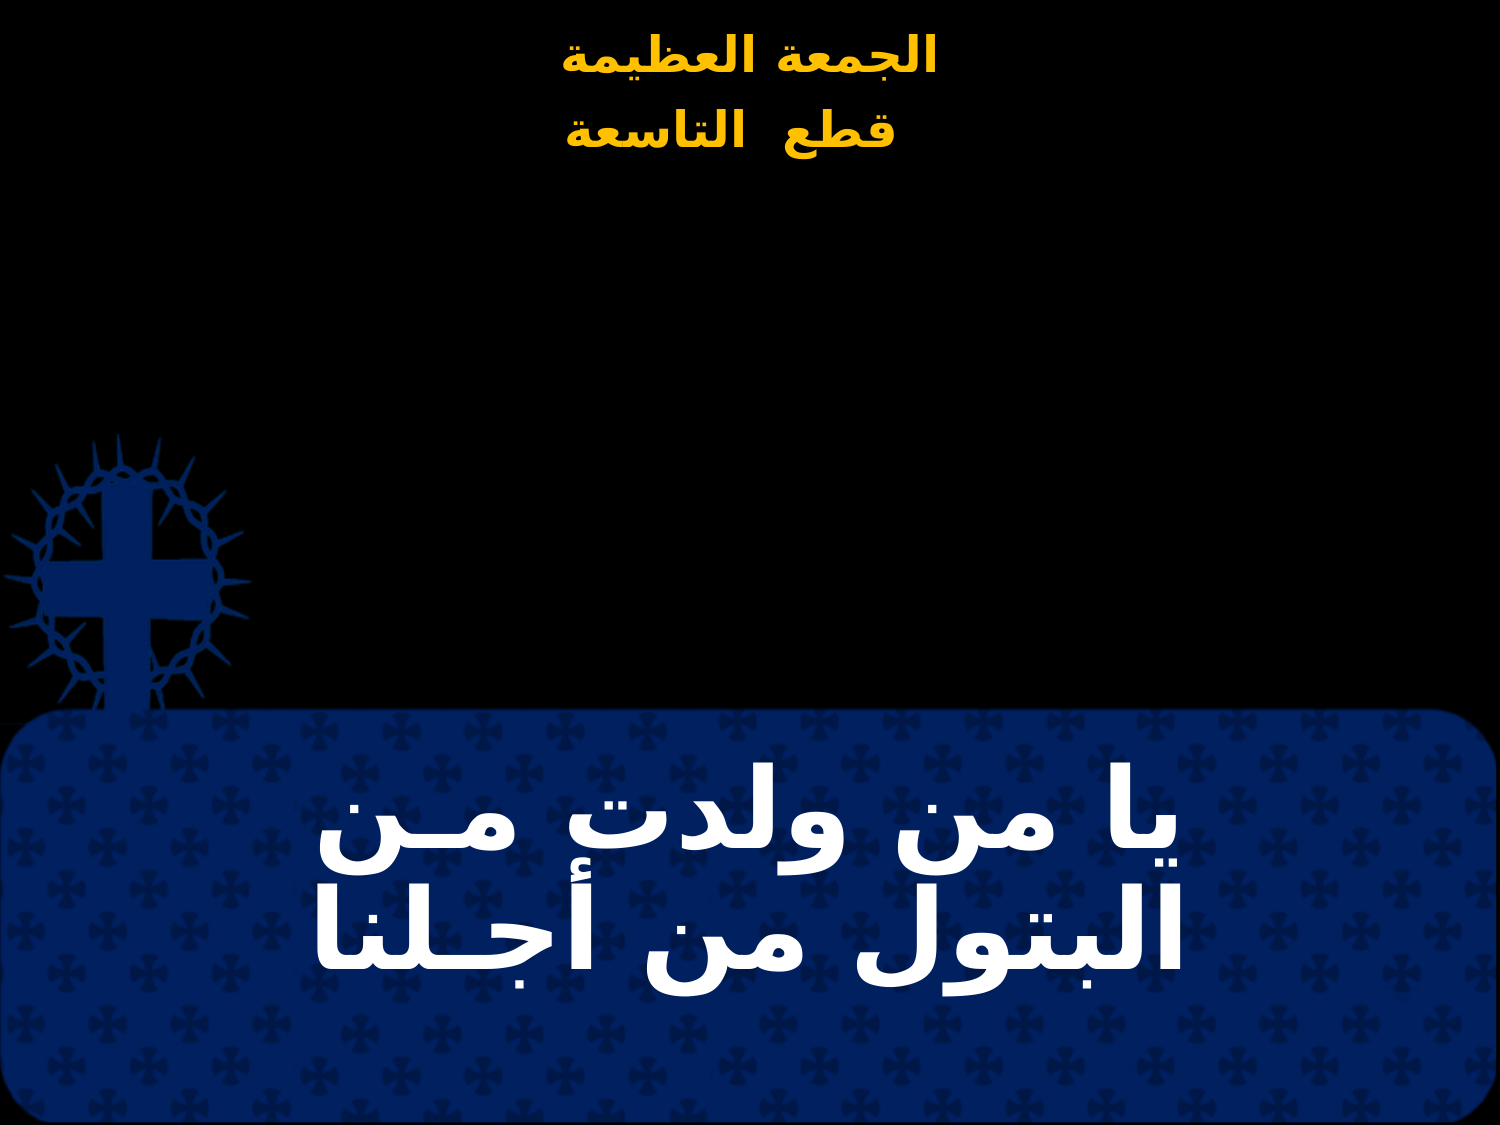

# يا من ولدت مـن البتول من أجـلنا